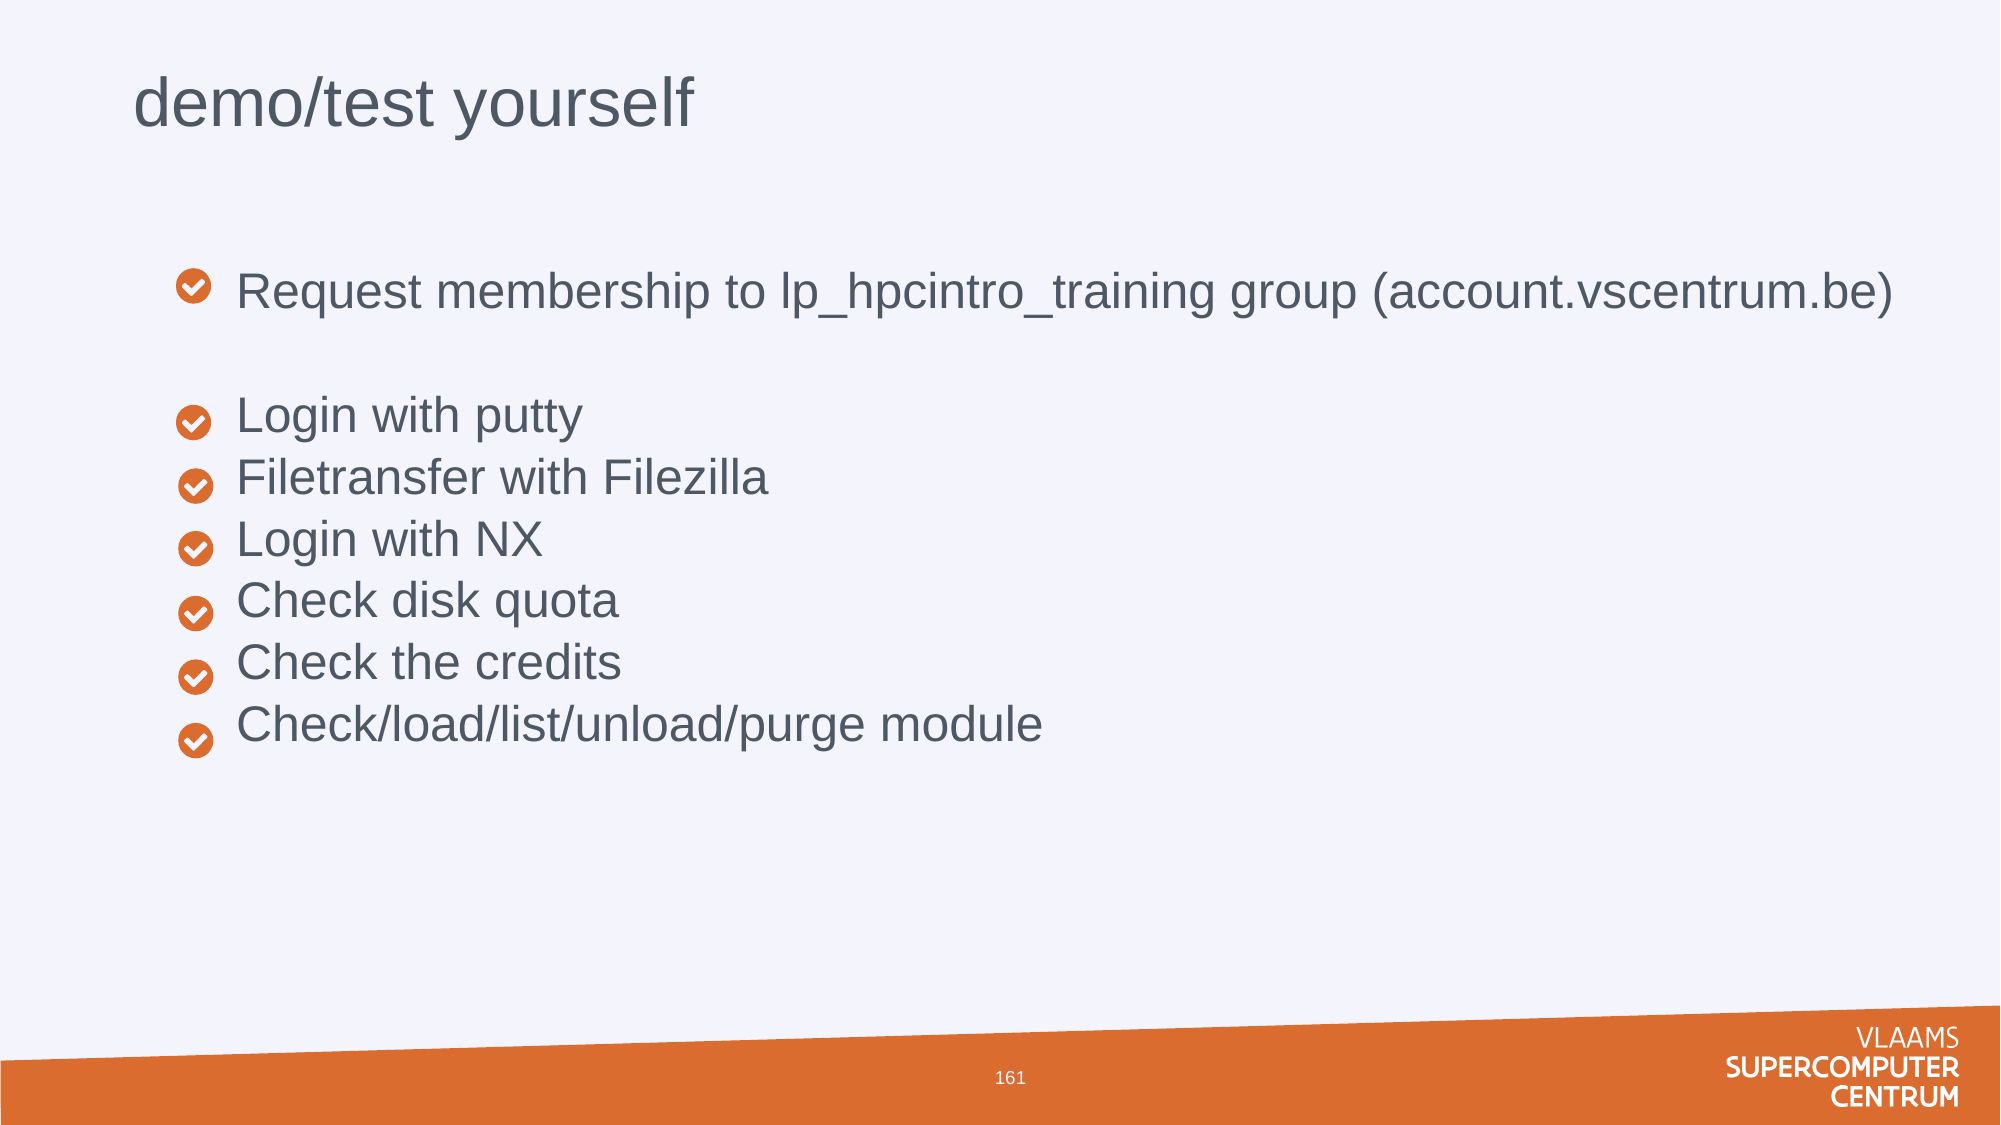

# demo/test yourself
Request membership to lp_hpcintro_training group (account.vscentrum.be)

Login with putty
Filetransfer with Filezilla
Login with NX
Check disk quota
Check the credits
Check/load/list/unload/purge module

161